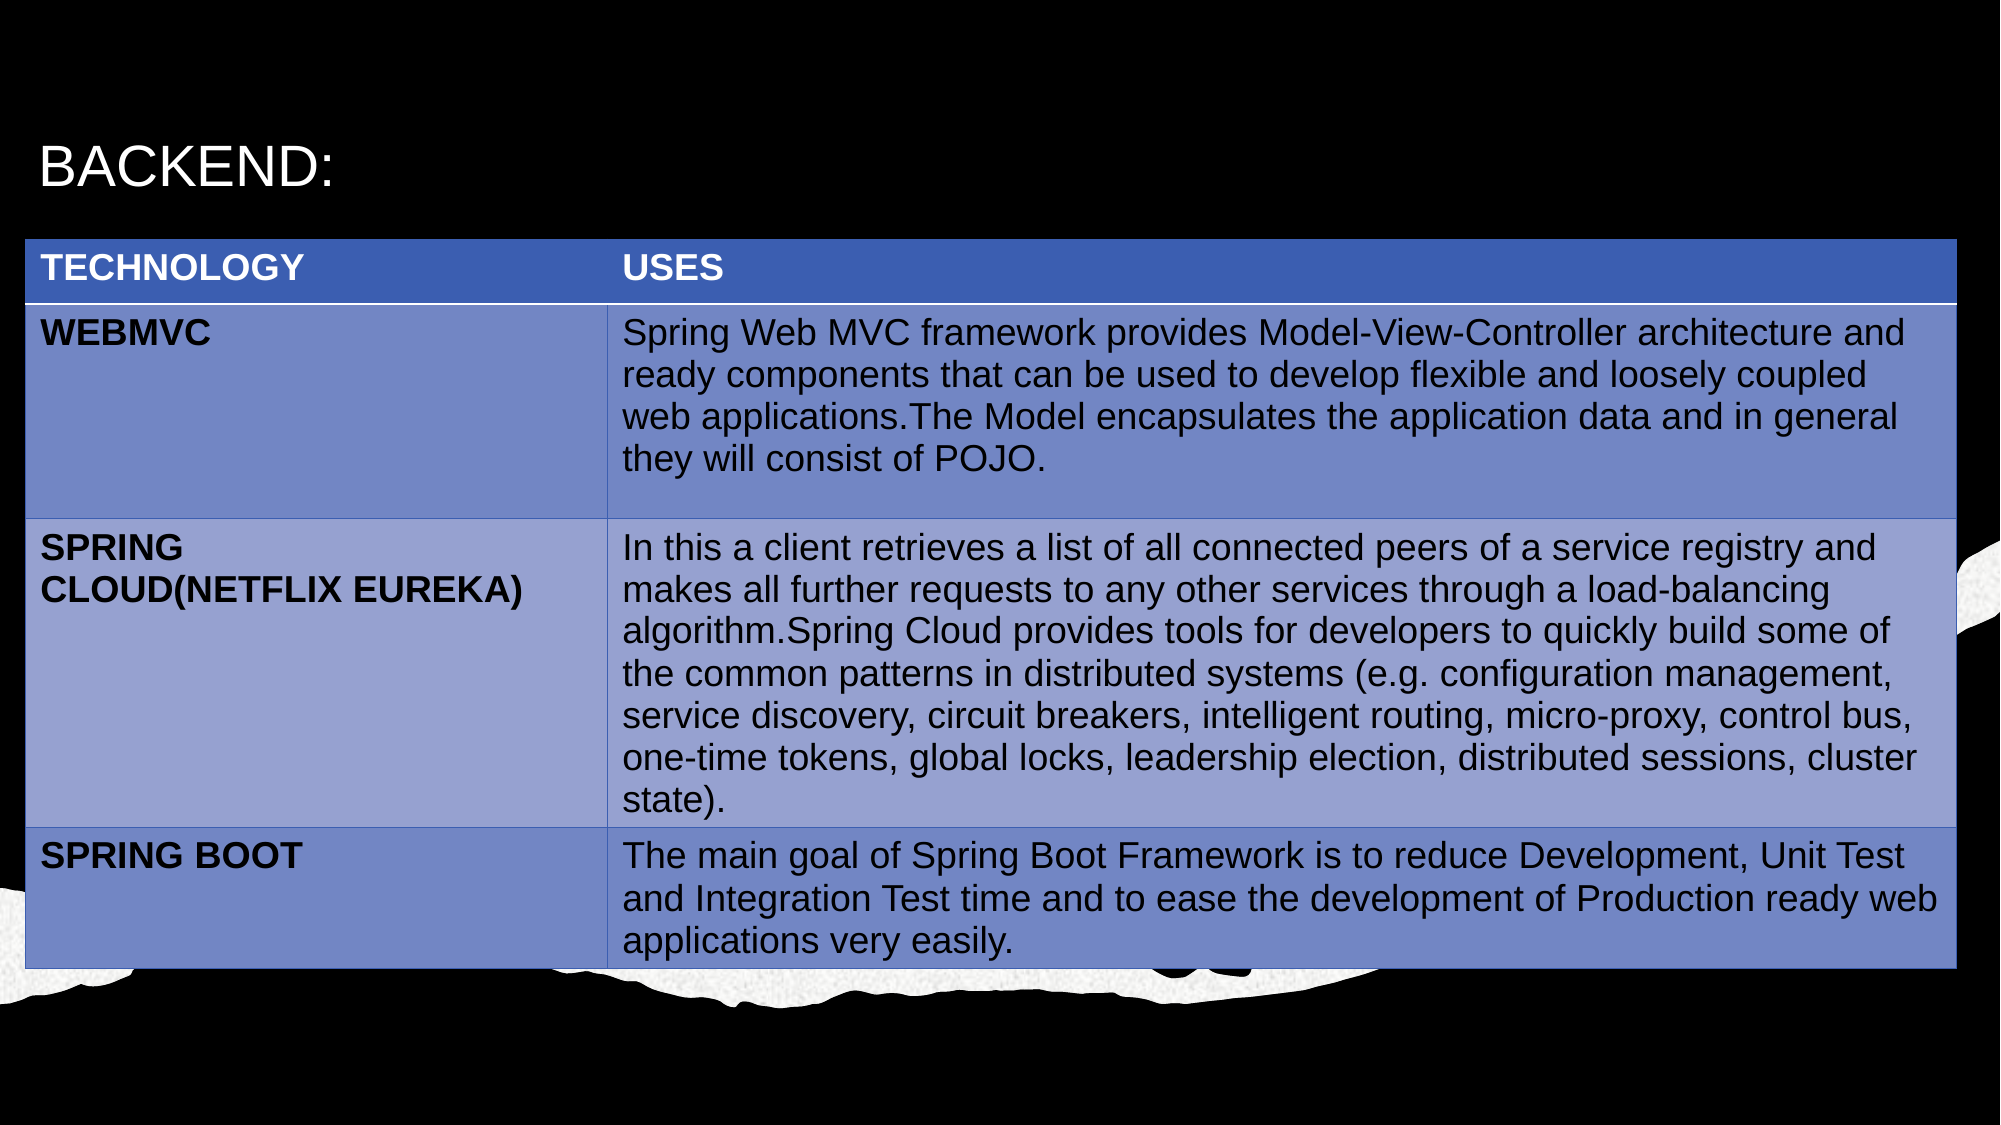

# BACKEND:
| TECHNOLOGY​ | USES​ |
| --- | --- |
| WEBMVC​ | Spring Web MVC framework provides Model-View-Controller architecture and ready components that can be used to develop flexible and loosely coupled web applications.The Model encapsulates the application data and in general they will consist of POJO.​ |
| SPRING CLOUD(NETFLIX EUREKA)​ | In this a client retrieves a list of all connected peers of a service registry and makes all further requests to any other services through a load-balancing algorithm.​Spring Cloud provides tools for developers to quickly build some of the common patterns in distributed systems (e.g. configuration management, service discovery, circuit breakers, intelligent routing, micro-proxy, control bus, one-time tokens, global locks, leadership election, distributed sessions, cluster state). |
| SPRING BOOT​ | The main goal of Spring Boot Framework is to reduce Development, Unit Test and Integration Test time and to ease the development of Production ready web applications very easily.​ |